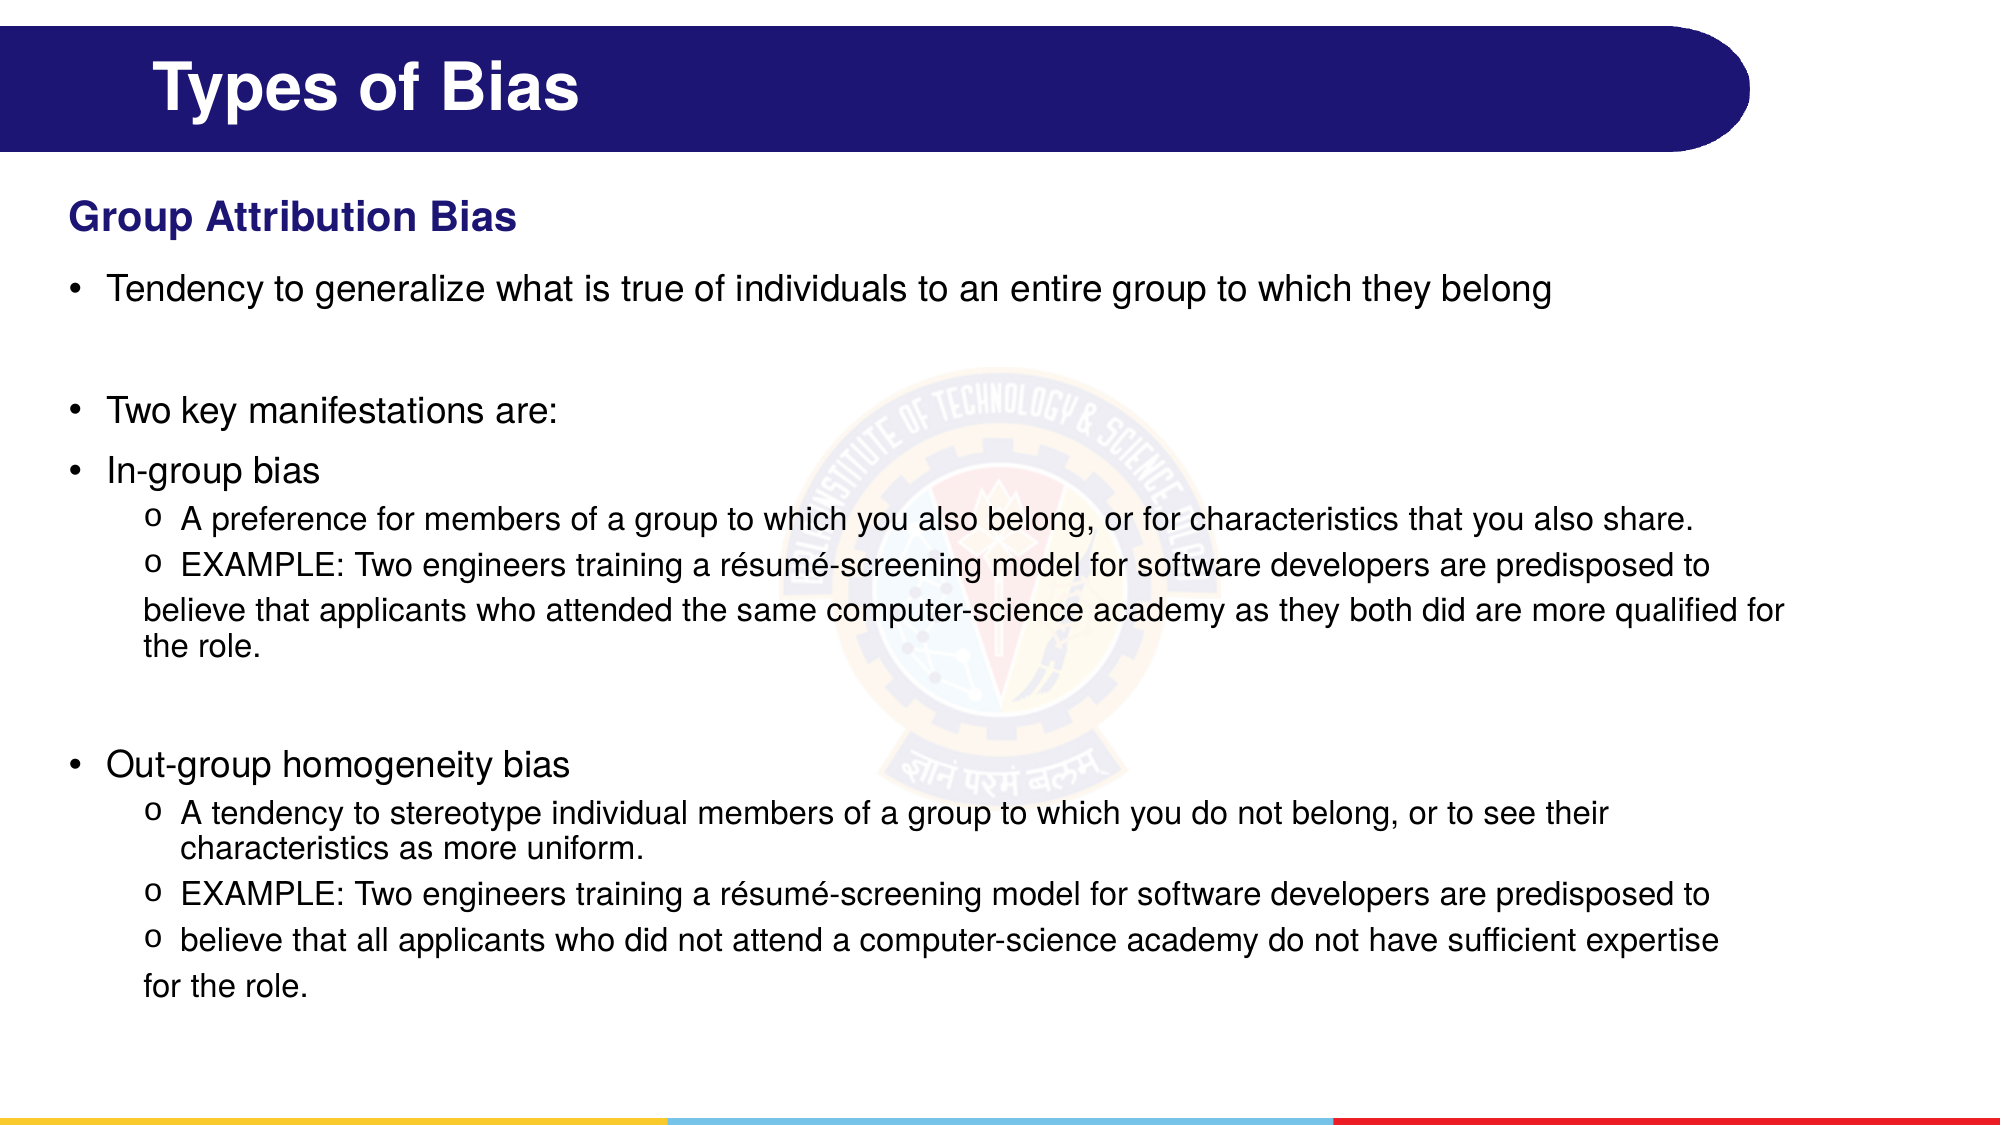

# Types of Bias
Group Attribution Bias

Tendency to generalize what is true of individuals to an entire group to which they belong

Two key manifestations are:
In-group bias
A preference for members of a group to which you also belong, or for characteristics that you also share.
EXAMPLE: Two engineers training a résumé-screening model for software developers are predisposed to
believe that applicants who attended the same computer-science academy as they both did are more qualified for the role.

Out-group homogeneity bias
A tendency to stereotype individual members of a group to which you do not belong, or to see their characteristics as more uniform.
EXAMPLE: Two engineers training a résumé-screening model for software developers are predisposed to
believe that all applicants who did not attend a computer-science academy do not have sufficient expertise
for the role.